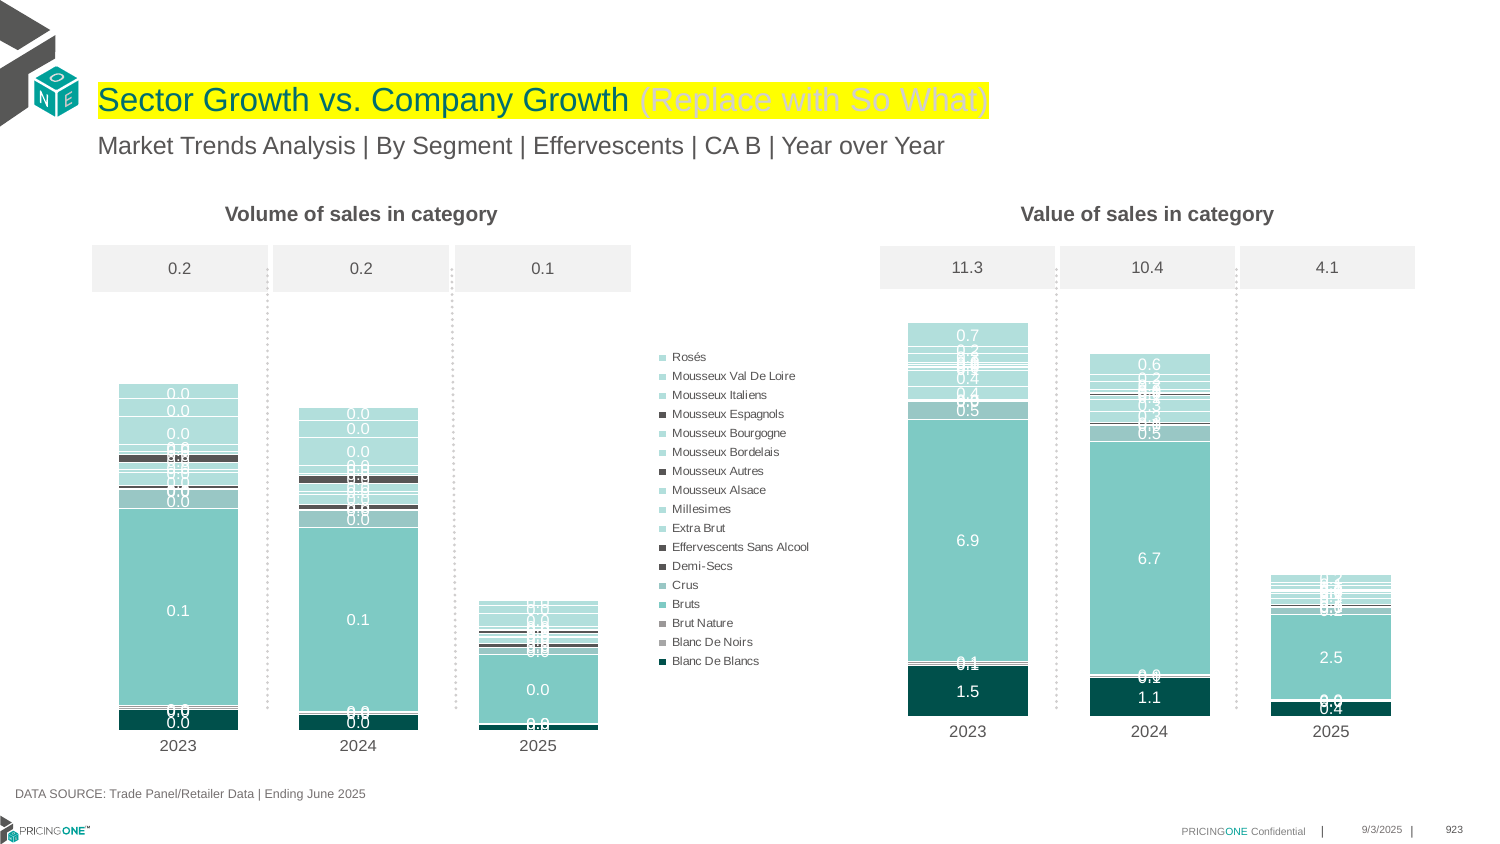

# Sector Growth vs. Company Growth (Replace with So What)
Market Trends Analysis | By Segment | Effervescents | CA B | Year over Year
| Value of sales in category |  |  |
| --- | --- | --- |
| 11.3 | 10.4 | 4.1 |
| Volume of sales in category |  |  |
| --- | --- | --- |
| 0.2 | 0.2 | 0.1 |

### Chart

| Category | Blanc De Blancs | Blanc De Noirs | Brut Nature | Bruts | Crus | Demi-Secs | Effervescents Sans Alcool | Extra Brut | Millesimes | Mousseux Alsace | Mousseux Autres | Mousseux Bordelais | Mousseux Bourgogne | Mousseux Espagnols | Mousseux Italiens | Mousseux Val De Loire | Rosés |
|---|---|---|---|---|---|---|---|---|---|---|---|---|---|---|---|---|---|
| 2023 | 1.451458 | 0.065319 | 0.058871 | 6.936595 | 0.515724 | 0.020276 | 0.027997 | 0.370989 | 0.446705 | 0.090013 | 0.04764 | 0.031843 | 0.075613 | 4.9e-05 | 0.260269 | 0.179467 | 0.699793 |
| 2024 | 1.097772 | 0.061327 | 0.040615 | 6.665162 | 0.472692 | 0.017494 | 0.074154 | 0.30809 | 0.344671 | 0.102736 | 0.059851 | 0.019607 | 0.088369 | 7e-06 | 0.246644 | 0.178122 | 0.609973 |
| 2025 | 0.421224 | 0.025411 | 0.020934 | 2.456053 | 0.201518 | 0.008632 | 0.060649 | 0.183557 | 0.134684 | 0.043309 | 0.027115 | 0.005551 | 0.034433 | 7e-05 | 0.115947 | 0.088332 | 0.235596 |

### Chart

| Category | Blanc De Blancs | Blanc De Noirs | Brut Nature | Bruts | Crus | Demi-Secs | Effervescents Sans Alcool | Extra Brut | Millesimes | Mousseux Alsace | Mousseux Autres | Mousseux Bordelais | Mousseux Bourgogne | Mousseux Espagnols | Mousseux Italiens | Mousseux Val De Loire | Rosés |
|---|---|---|---|---|---|---|---|---|---|---|---|---|---|---|---|---|---|
| 2023 | 0.014731 | 0.001491 | 0.000922 | 0.136642 | 0.01334 | 0.000472 | 0.001732 | 0.009212 | 0.002497 | 0.004812 | 0.005028 | 0.002514 | 0.004597 | 5e-06 | 0.019379 | 0.012649 | 0.010186 |
| 2024 | 0.011407 | 0.001275 | 0.000647 | 0.127232 | 0.011812 | 0.000376 | 0.003609 | 0.00729 | 0.001964 | 0.005383 | 0.00533 | 0.001463 | 0.005437 | 1e-06 | 0.019876 | 0.011824 | 0.008646 |
| 2025 | 0.004451 | 0.000522 | 0.00036 | 0.047118 | 0.005017 | 0.000179 | 0.002544 | 0.003997 | 0.000836 | 0.002244 | 0.002237 | 0.000408 | 0.001887 | 5e-06 | 0.009315 | 0.005574 | 0.003414 |
DATA SOURCE: Trade Panel/Retailer Data | Ending June 2025

9/3/2025
923